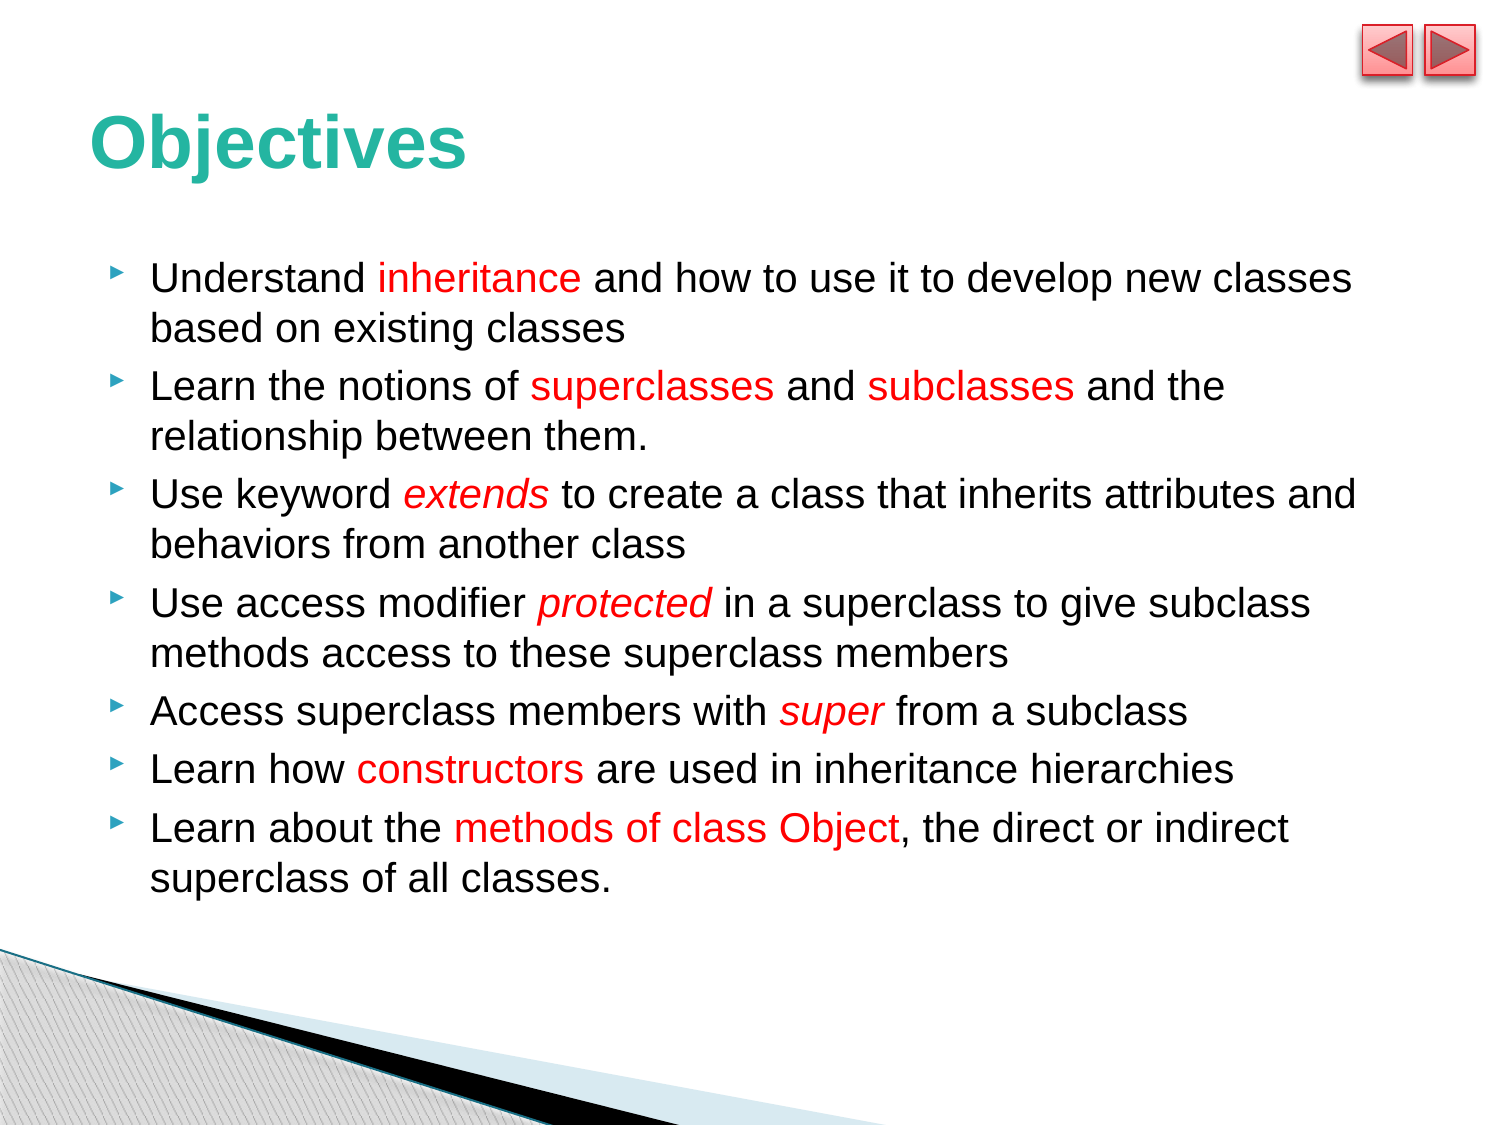

# Objectives
Understand inheritance and how to use it to develop new classes based on existing classes
Learn the notions of superclasses and subclasses and the relationship between them.
Use keyword extends to create a class that inherits attributes and behaviors from another class
Use access modifier protected in a superclass to give subclass methods access to these superclass members
Access superclass members with super from a subclass
Learn how constructors are used in inheritance hierarchies
Learn about the methods of class Object, the direct or indirect superclass of all classes.